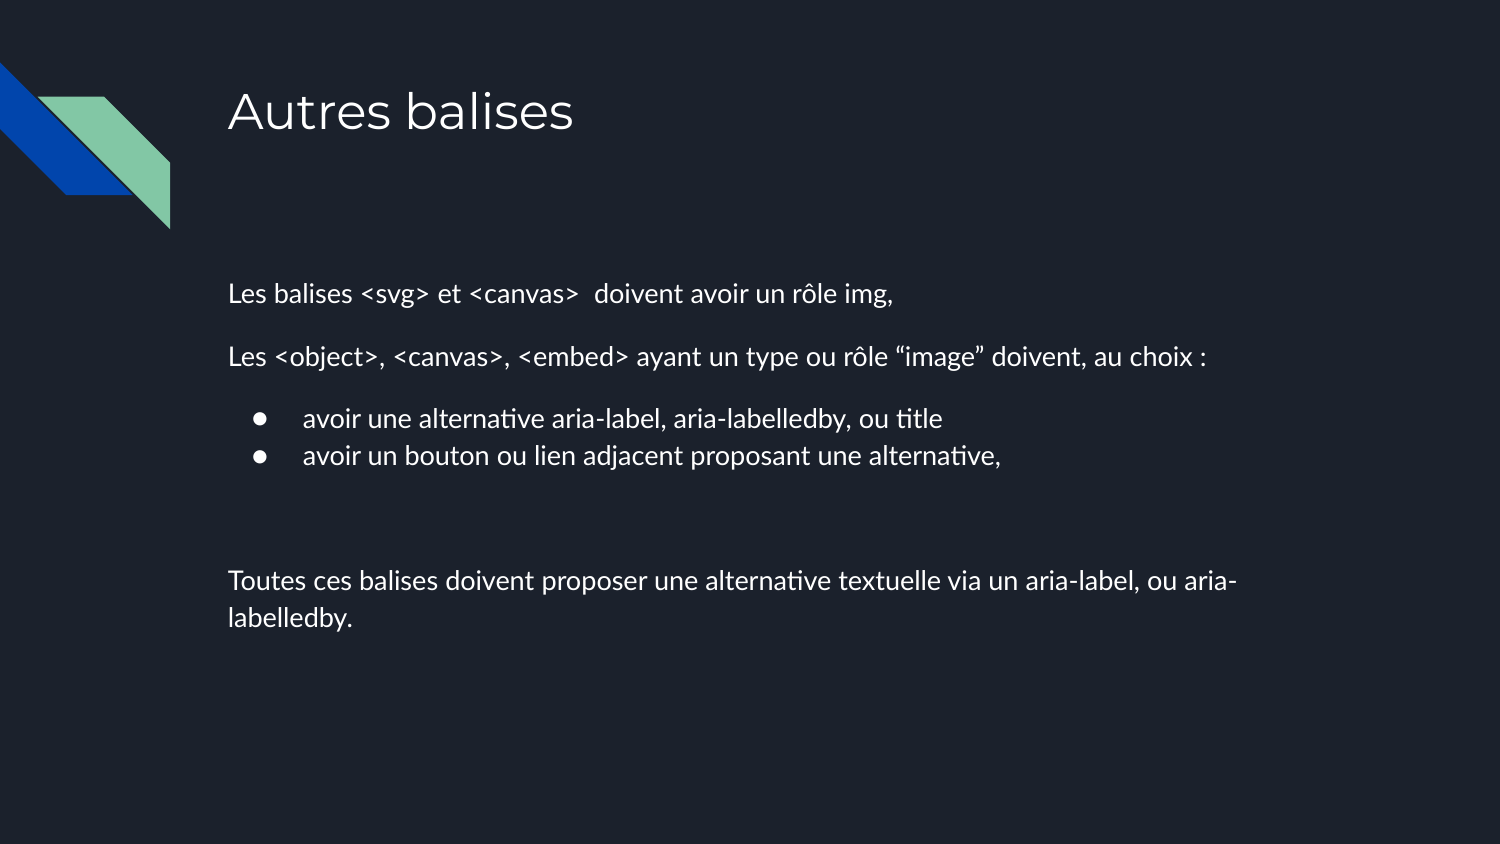

# Autres balises
Les balises <svg> et <canvas>  doivent avoir un rôle img,
Les <object>, <canvas>, <embed> ayant un type ou rôle “image” doivent, au choix :
avoir une alternative aria-label, aria-labelledby, ou title
avoir un bouton ou lien adjacent proposant une alternative,

Toutes ces balises doivent proposer une alternative textuelle via un aria-label, ou aria-labelledby.